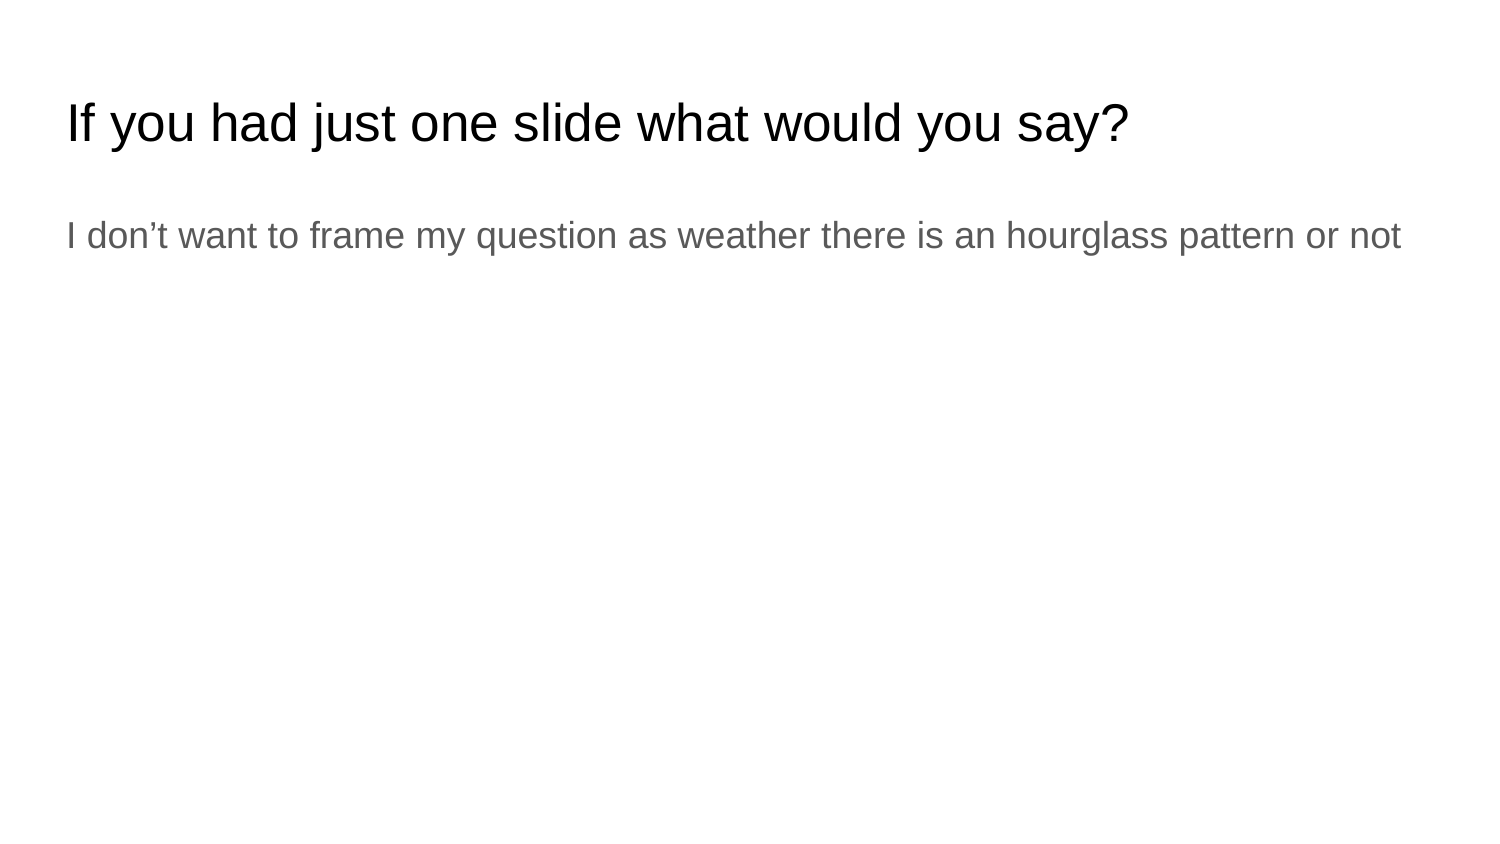

# If you had just one slide what would you say?
I don’t want to frame my question as weather there is an hourglass pattern or not